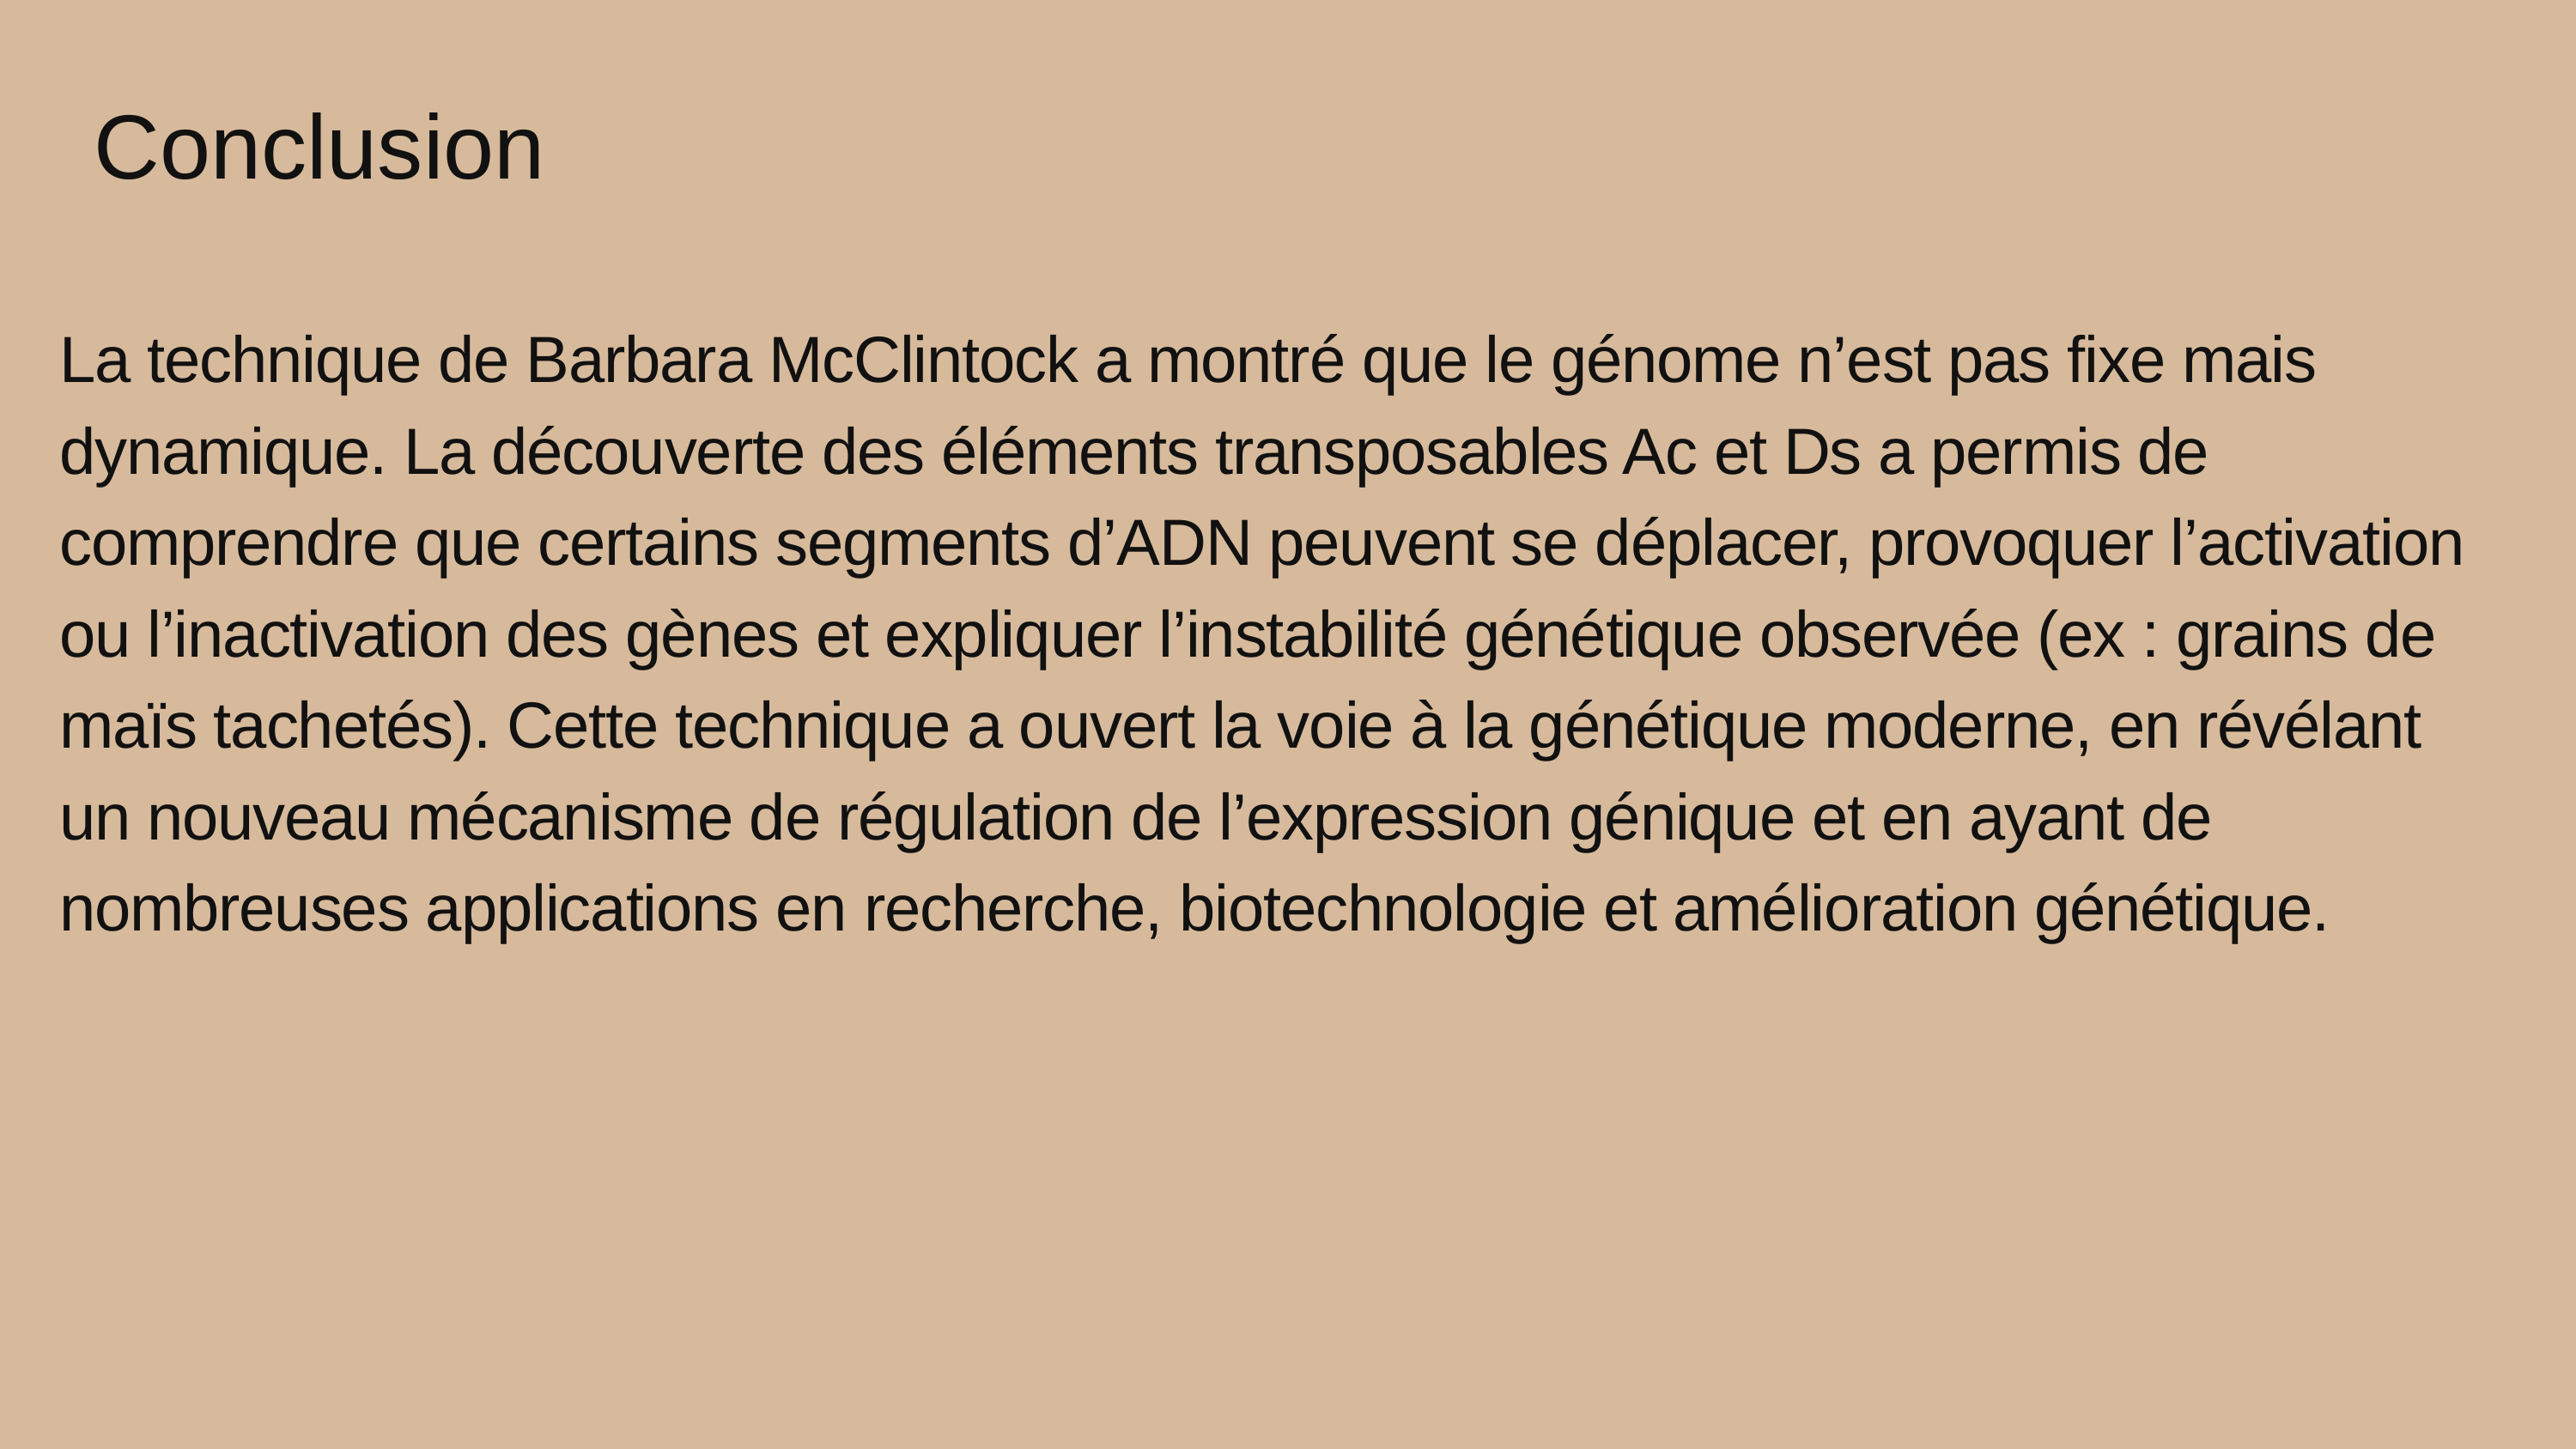

Conclusion
La technique de Barbara McClintock a montré que le génome n’est pas fixe mais dynamique. La découverte des éléments transposables Ac et Ds a permis de comprendre que certains segments d’ADN peuvent se déplacer, provoquer l’activation ou l’inactivation des gènes et expliquer l’instabilité génétique observée (ex : grains de maïs tachetés). Cette technique a ouvert la voie à la génétique moderne, en révélant un nouveau mécanisme de régulation de l’expression génique et en ayant de nombreuses applications en recherche, biotechnologie et amélioration génétique.